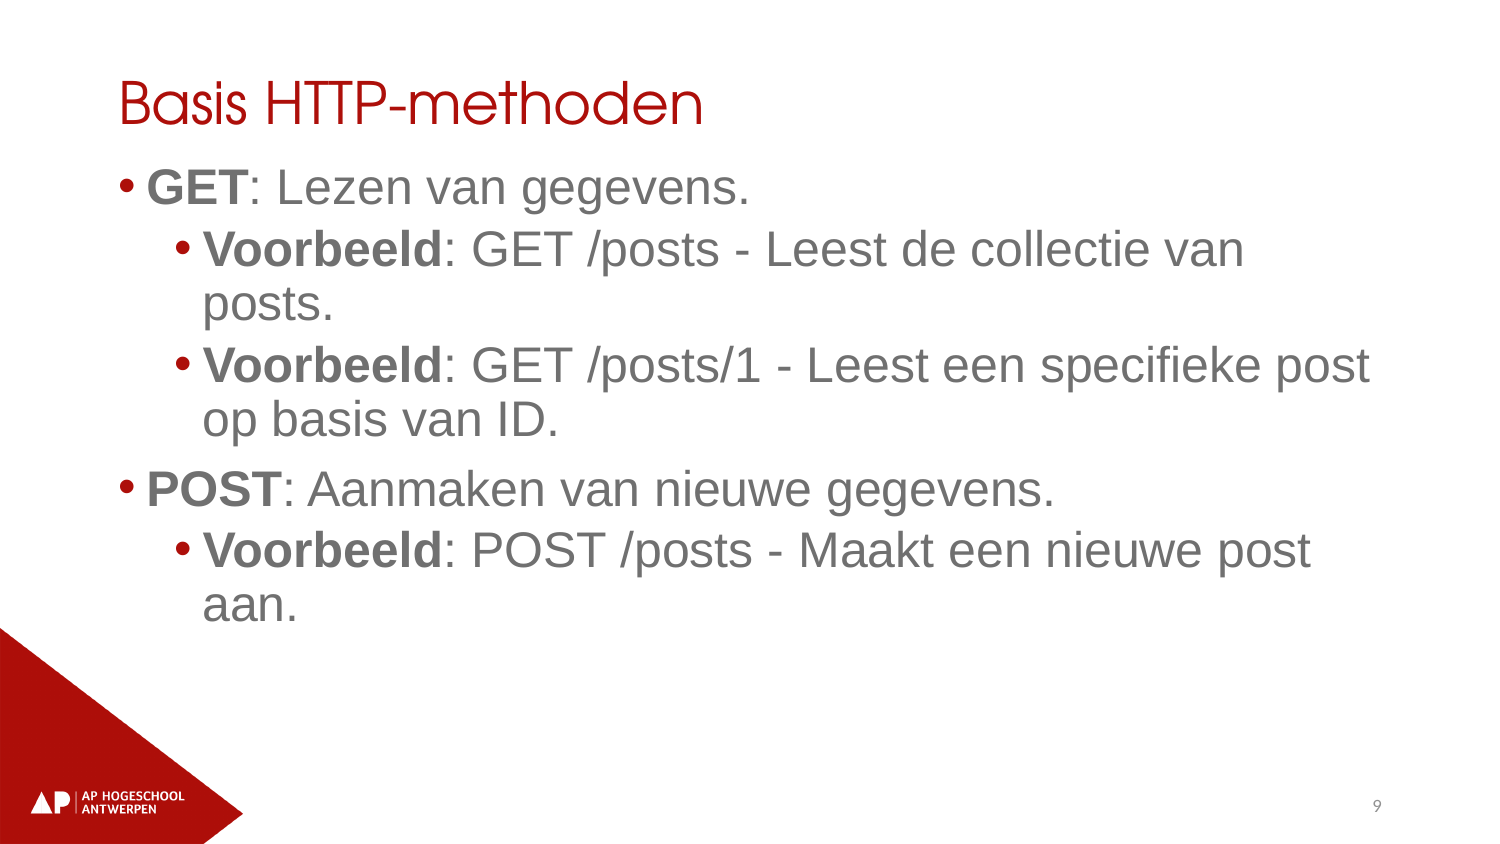

# Basis HTTP-methoden
GET: Lezen van gegevens.
Voorbeeld: GET /posts - Leest de collectie van posts.
Voorbeeld: GET /posts/1 - Leest een specifieke post op basis van ID.
POST: Aanmaken van nieuwe gegevens.
Voorbeeld: POST /posts - Maakt een nieuwe post aan.
9